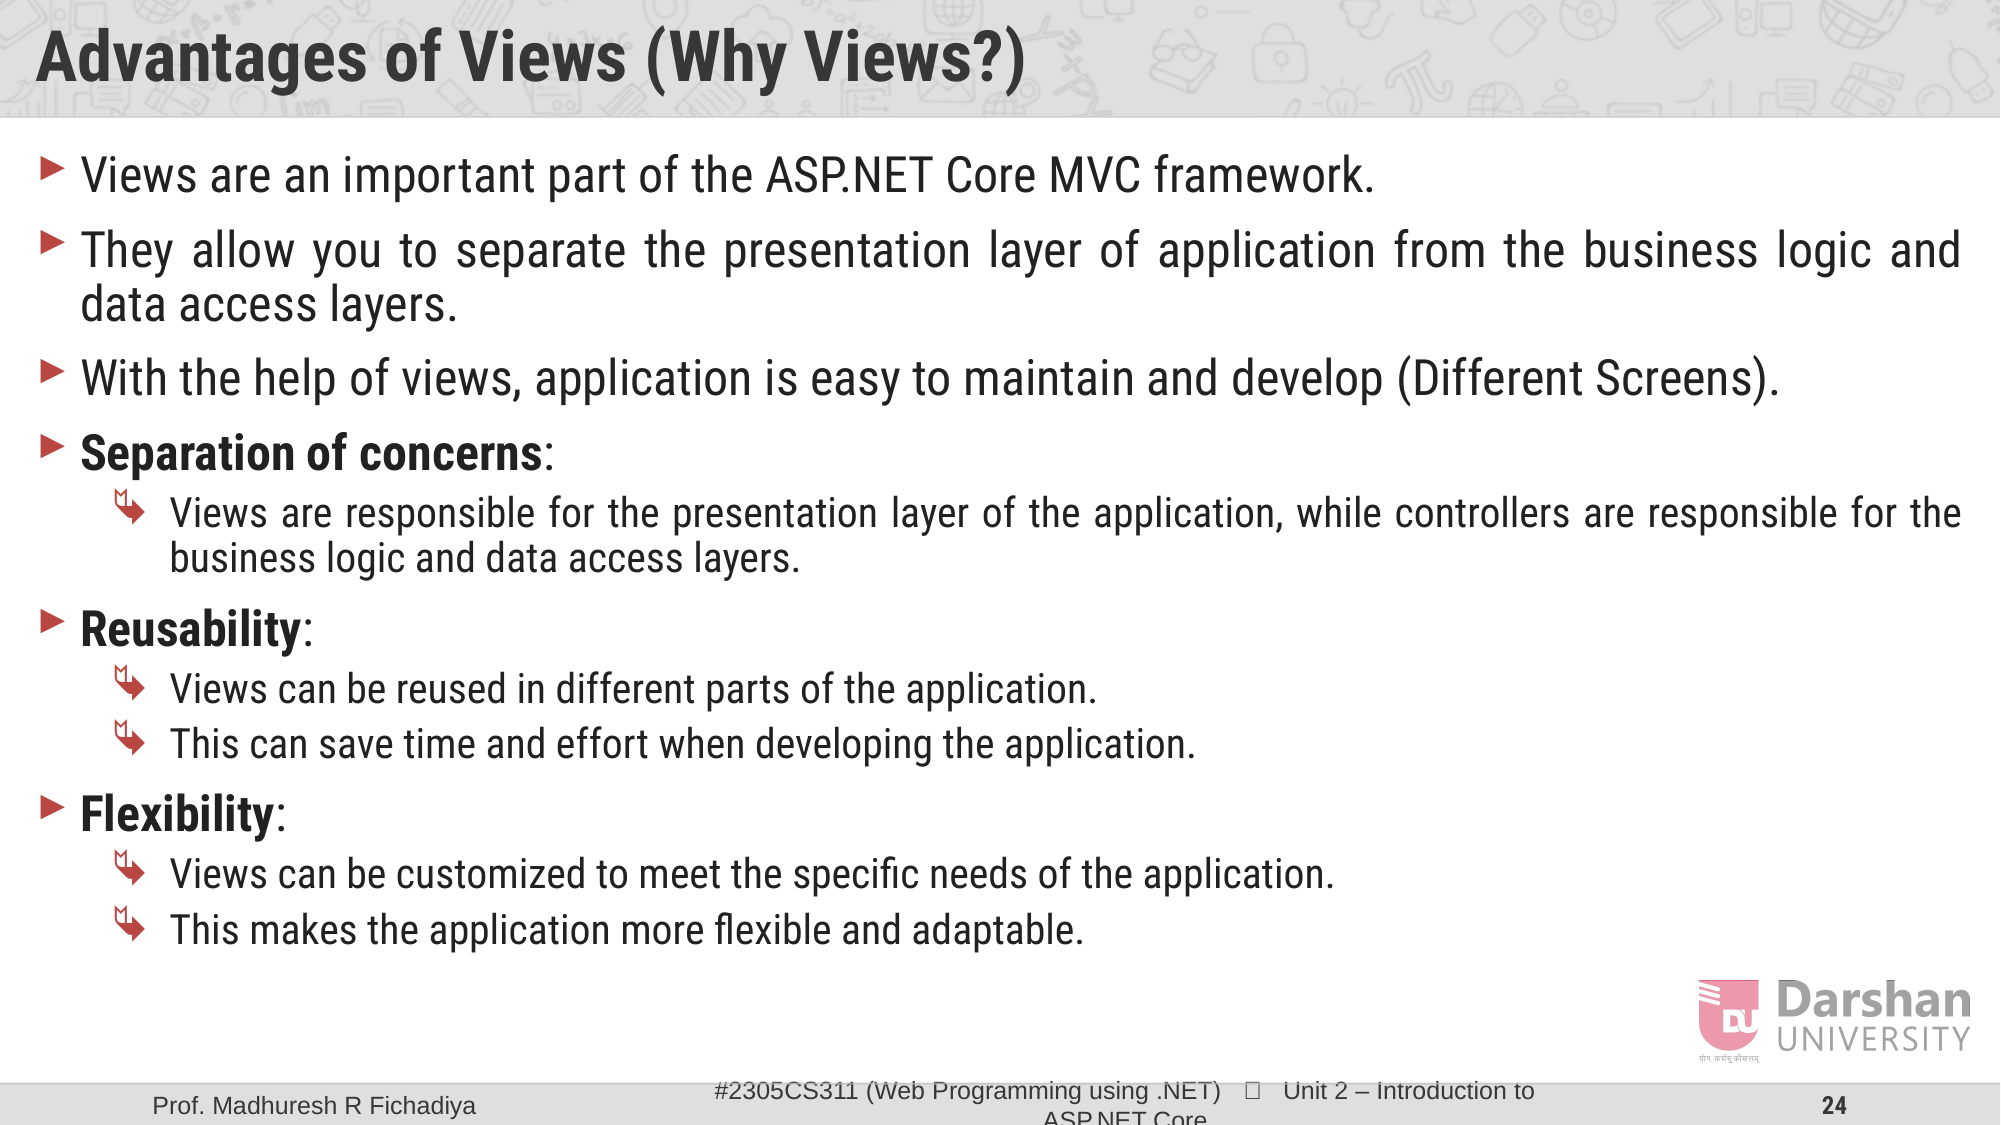

# Advantages of Views (Why Views?)
Views are an important part of the ASP.NET Core MVC framework.
They allow you to separate the presentation layer of application from the business logic and data access layers.
With the help of views, application is easy to maintain and develop (Different Screens).
Separation of concerns:
Views are responsible for the presentation layer of the application, while controllers are responsible for the business logic and data access layers.
Reusability:
Views can be reused in different parts of the application.
This can save time and effort when developing the application.
Flexibility:
Views can be customized to meet the specific needs of the application.
This makes the application more flexible and adaptable.